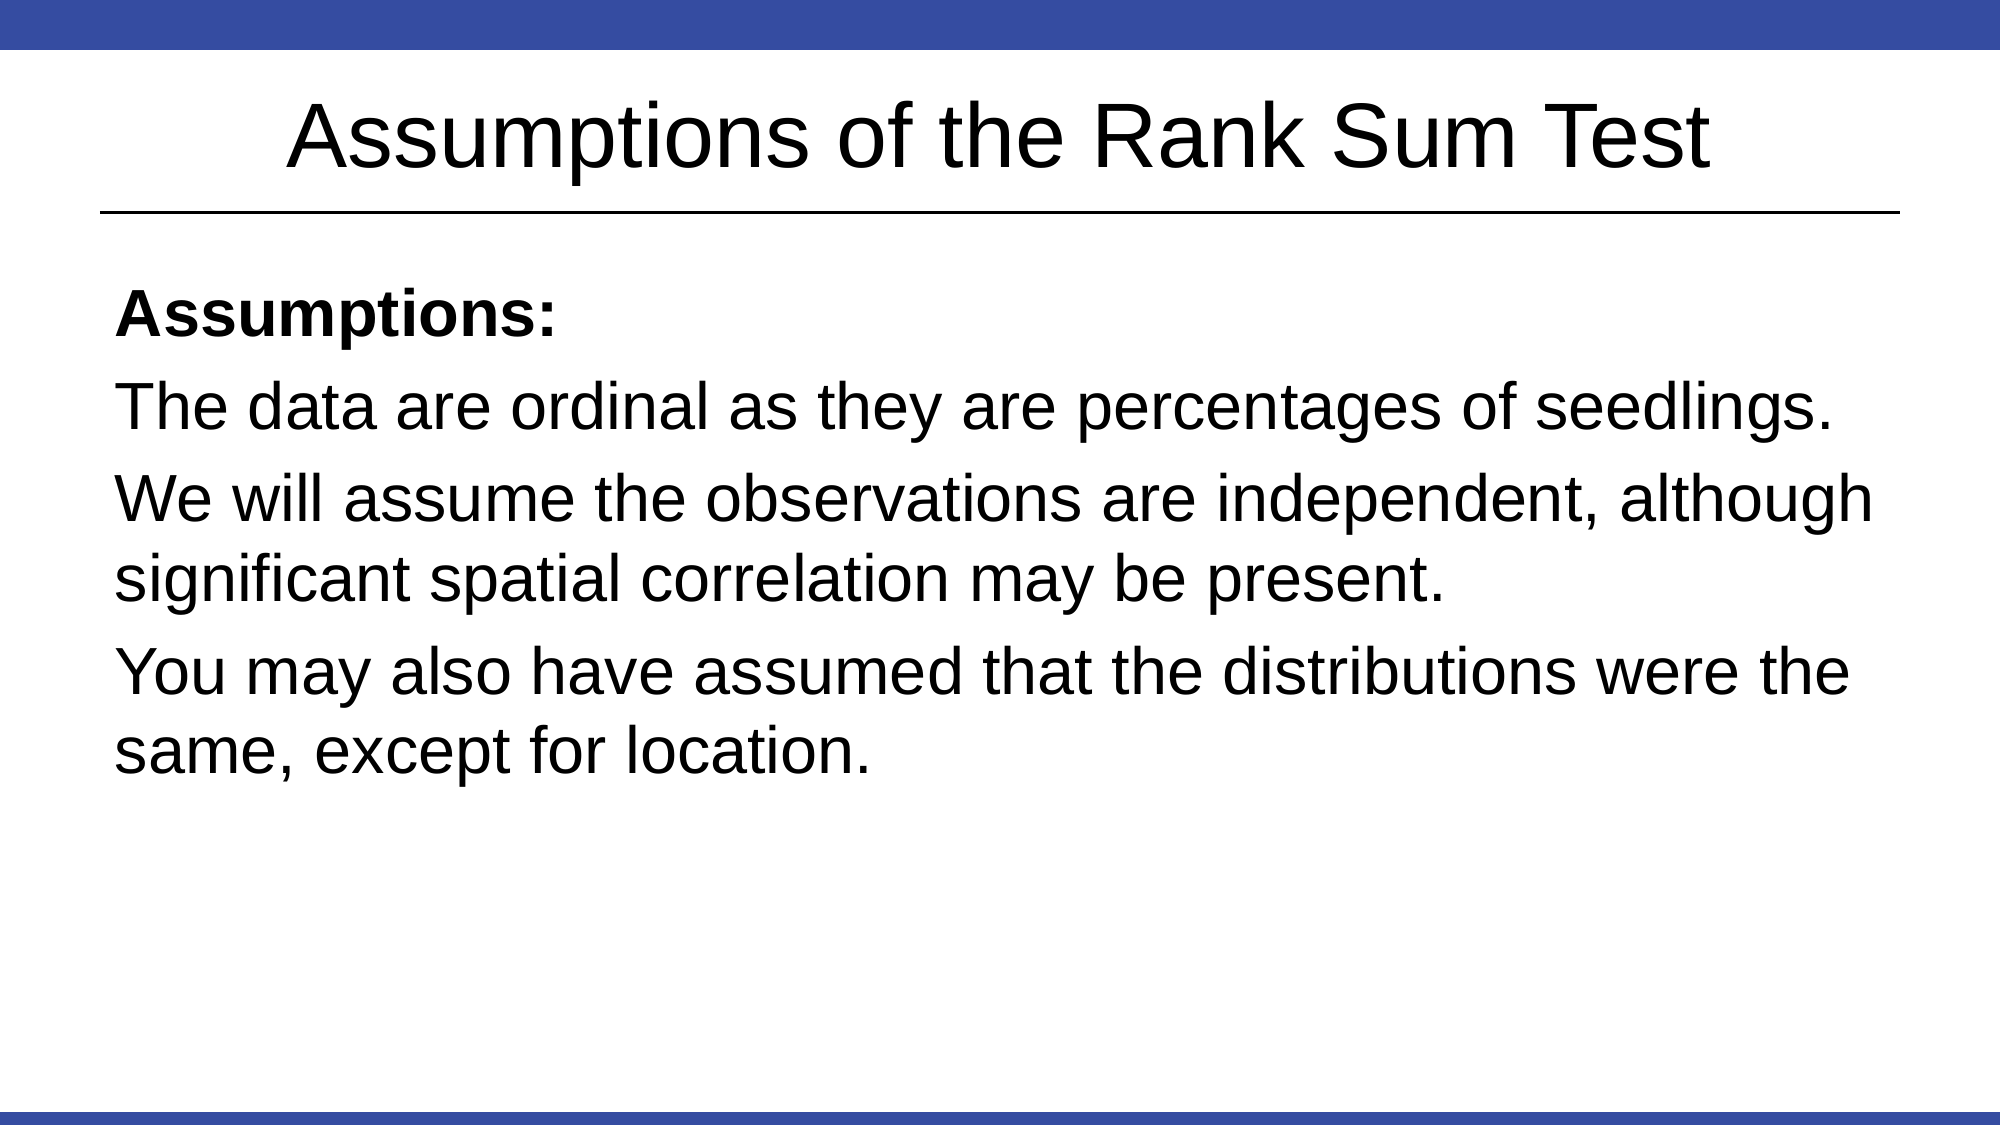

# Assumptions of the Rank Sum Test
Assumptions:
The data are ordinal as they are percentages of seedlings.
We will assume the observations are independent, although significant spatial correlation may be present.
You may also have assumed that the distributions were the same, except for location.